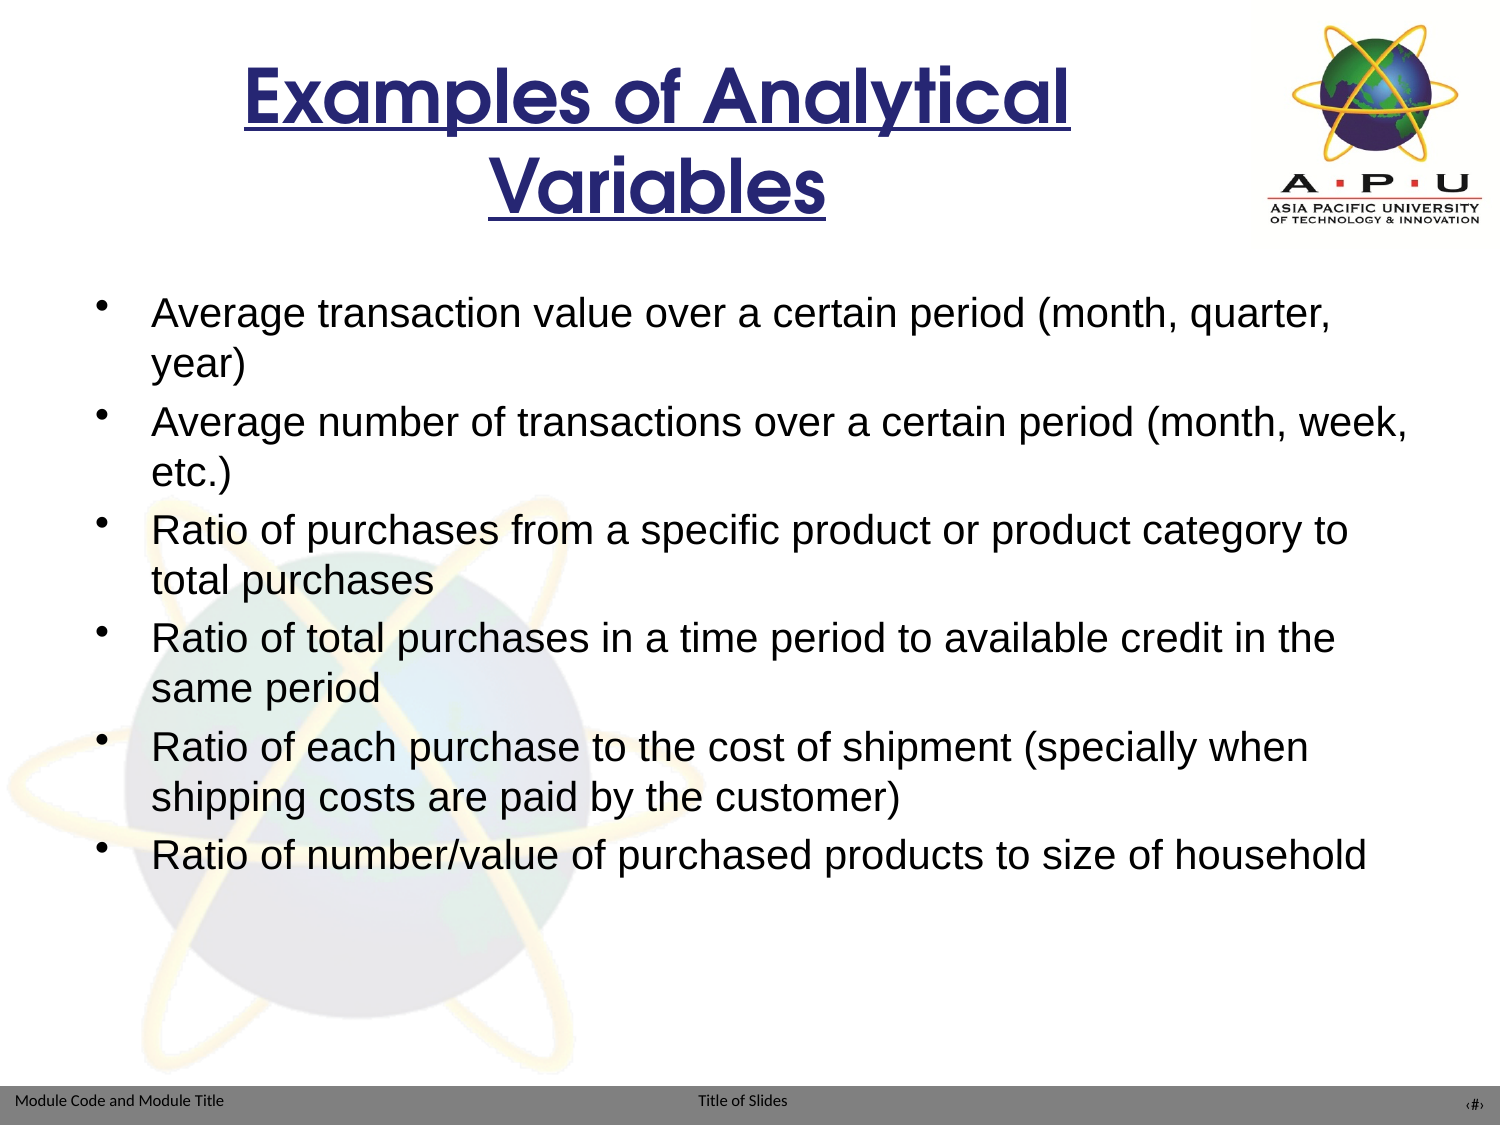

# Examples of Analytical Variables
Average transaction value over a certain period (month, quarter, year)
Average number of transactions over a certain period (month, week, etc.)
Ratio of purchases from a specific product or product category to total purchases
Ratio of total purchases in a time period to available credit in the same period
Ratio of each purchase to the cost of shipment (specially when shipping costs are paid by the customer)
Ratio of number/value of purchased products to size of household
‹#›